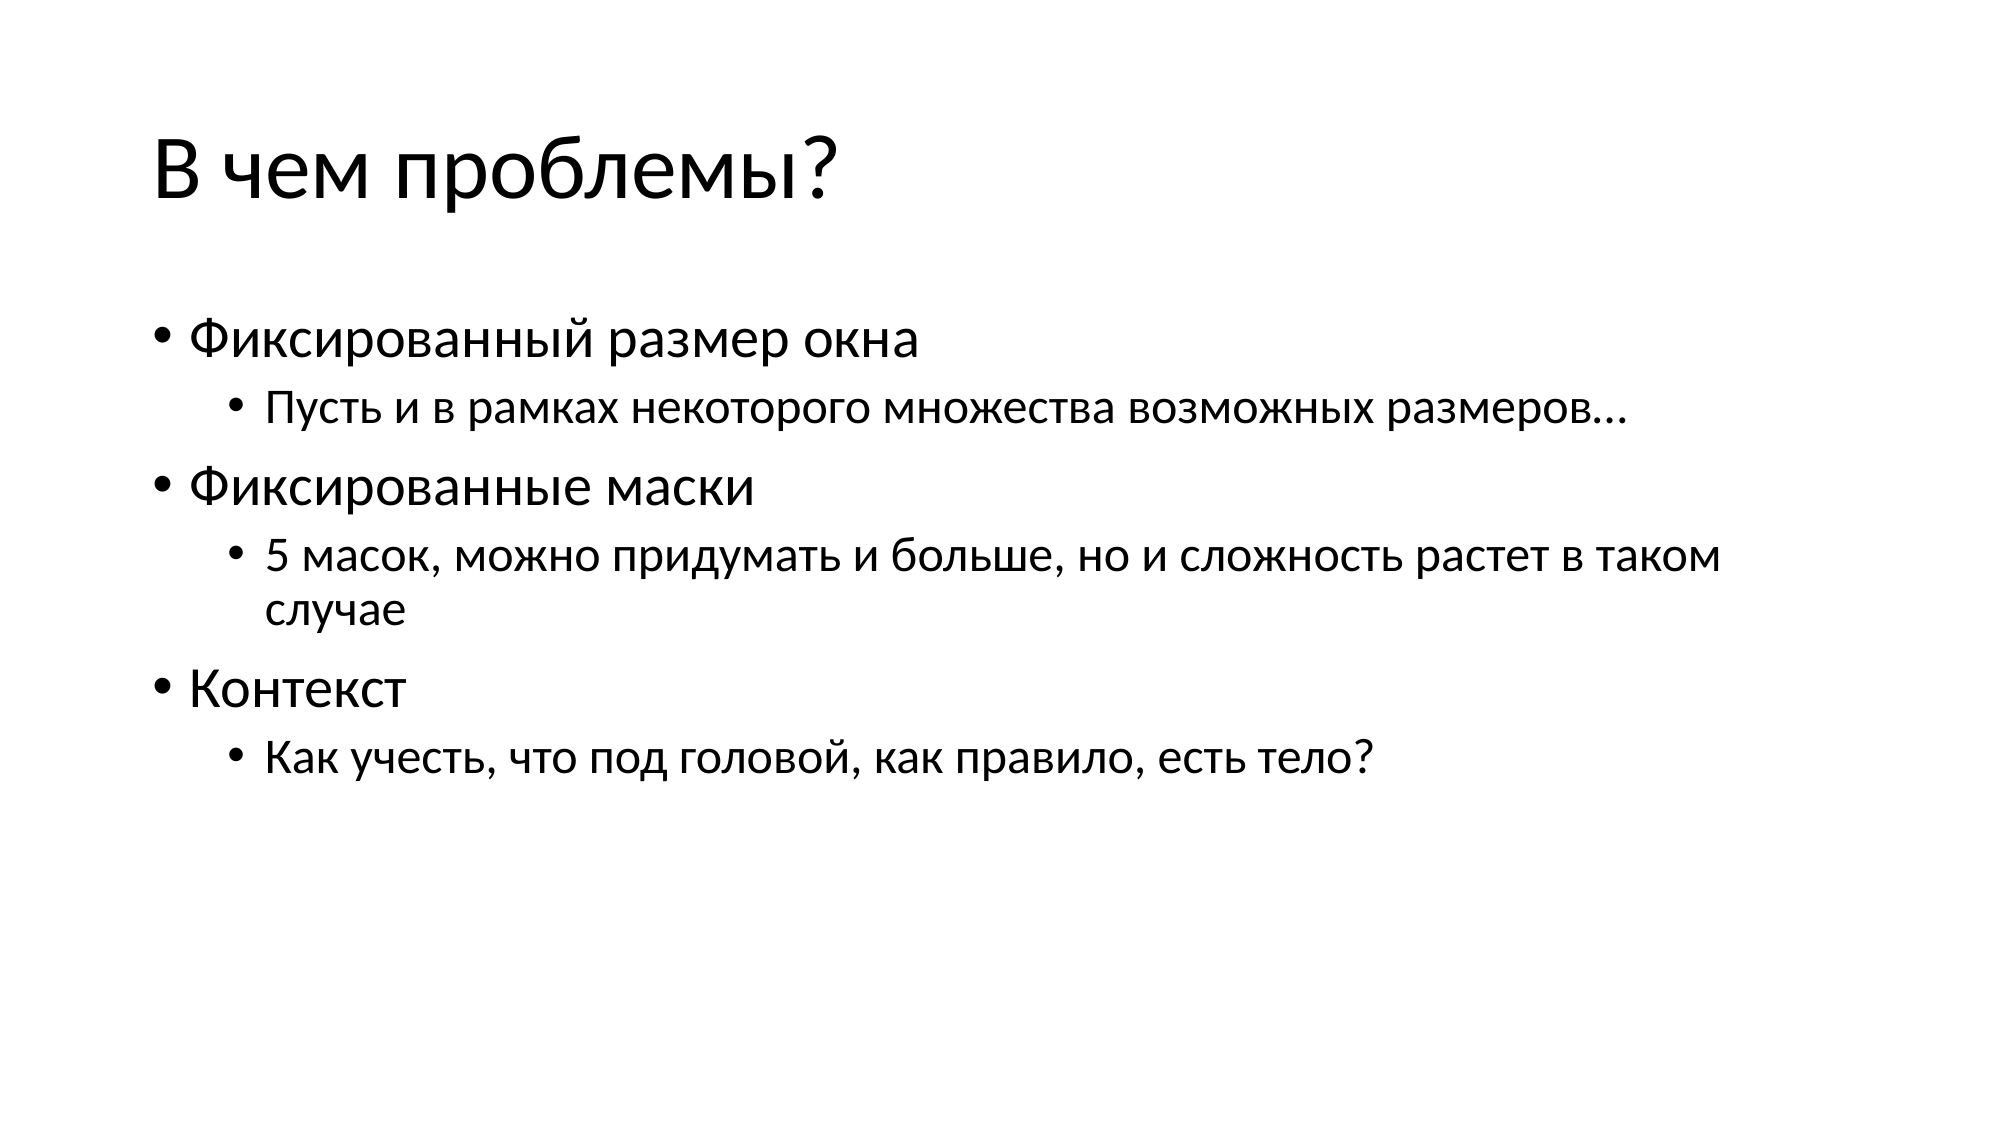

# В чем проблемы?
Фиксированный размер окна
Пусть и в рамках некоторого множества возможных размеров…
Фиксированные маски
5 масок, можно придумать и больше, но и сложность растет в таком случае
Контекст
Как учесть, что под головой, как правило, есть тело?